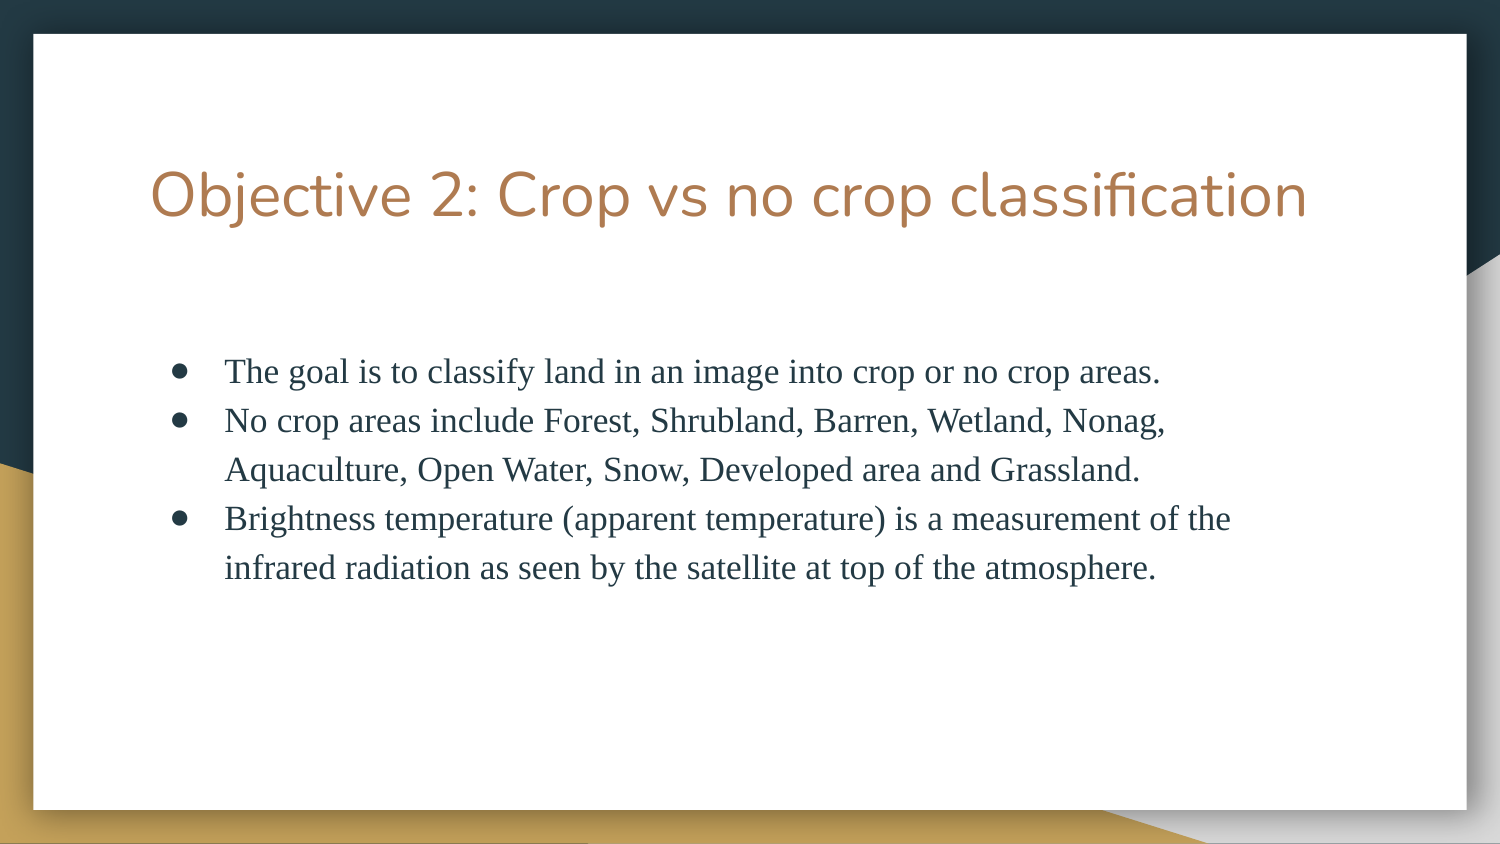

# Objective 2: Crop vs no crop classification
The goal is to classify land in an image into crop or no crop areas.
No crop areas include Forest, Shrubland, Barren, Wetland, Nonag, Aquaculture, Open Water, Snow, Developed area and Grassland.
Brightness temperature (apparent temperature) is a measurement of the infrared radiation as seen by the satellite at top of the atmosphere.